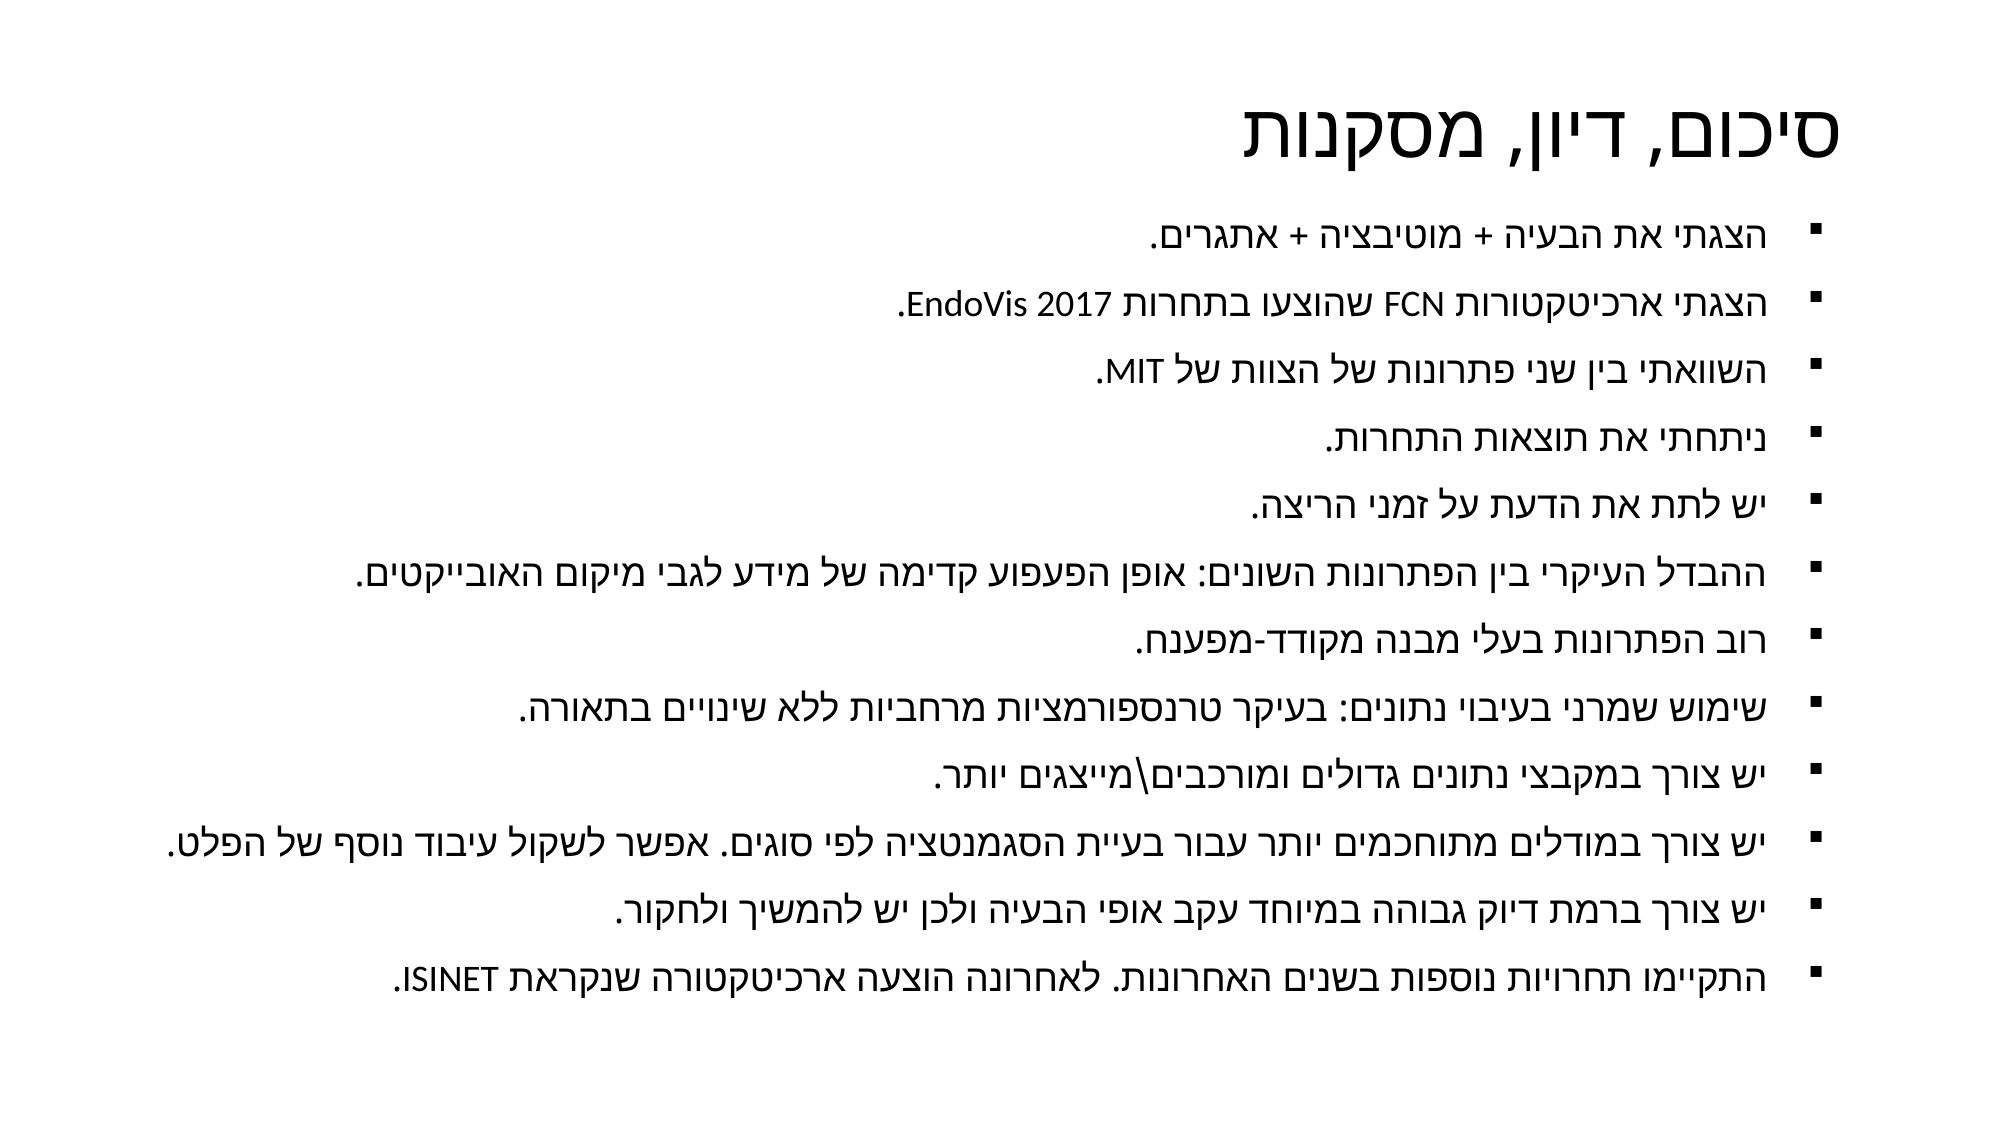

סיכום, דיון, מסקנות
הצגתי את הבעיה + מוטיבציה + אתגרים.
הצגתי ארכיטקטורות FCN שהוצעו בתחרות EndoVis 2017.
השוואתי בין שני פתרונות של הצוות של MIT.
ניתחתי את תוצאות התחרות.
יש לתת את הדעת על זמני הריצה.
ההבדל העיקרי בין הפתרונות השונים: אופן הפעפוע קדימה של מידע לגבי מיקום האובייקטים.
רוב הפתרונות בעלי מבנה מקודד-מפענח.
שימוש שמרני בעיבוי נתונים: בעיקר טרנספורמציות מרחביות ללא שינויים בתאורה.
יש צורך במקבצי נתונים גדולים ומורכבים\מייצגים יותר.
יש צורך במודלים מתוחכמים יותר עבור בעיית הסגמנטציה לפי סוגים. אפשר לשקול עיבוד נוסף של הפלט.
יש צורך ברמת דיוק גבוהה במיוחד עקב אופי הבעיה ולכן יש להמשיך ולחקור.
התקיימו תחרויות נוספות בשנים האחרונות. לאחרונה הוצעה ארכיטקטורה שנקראת ISINET.